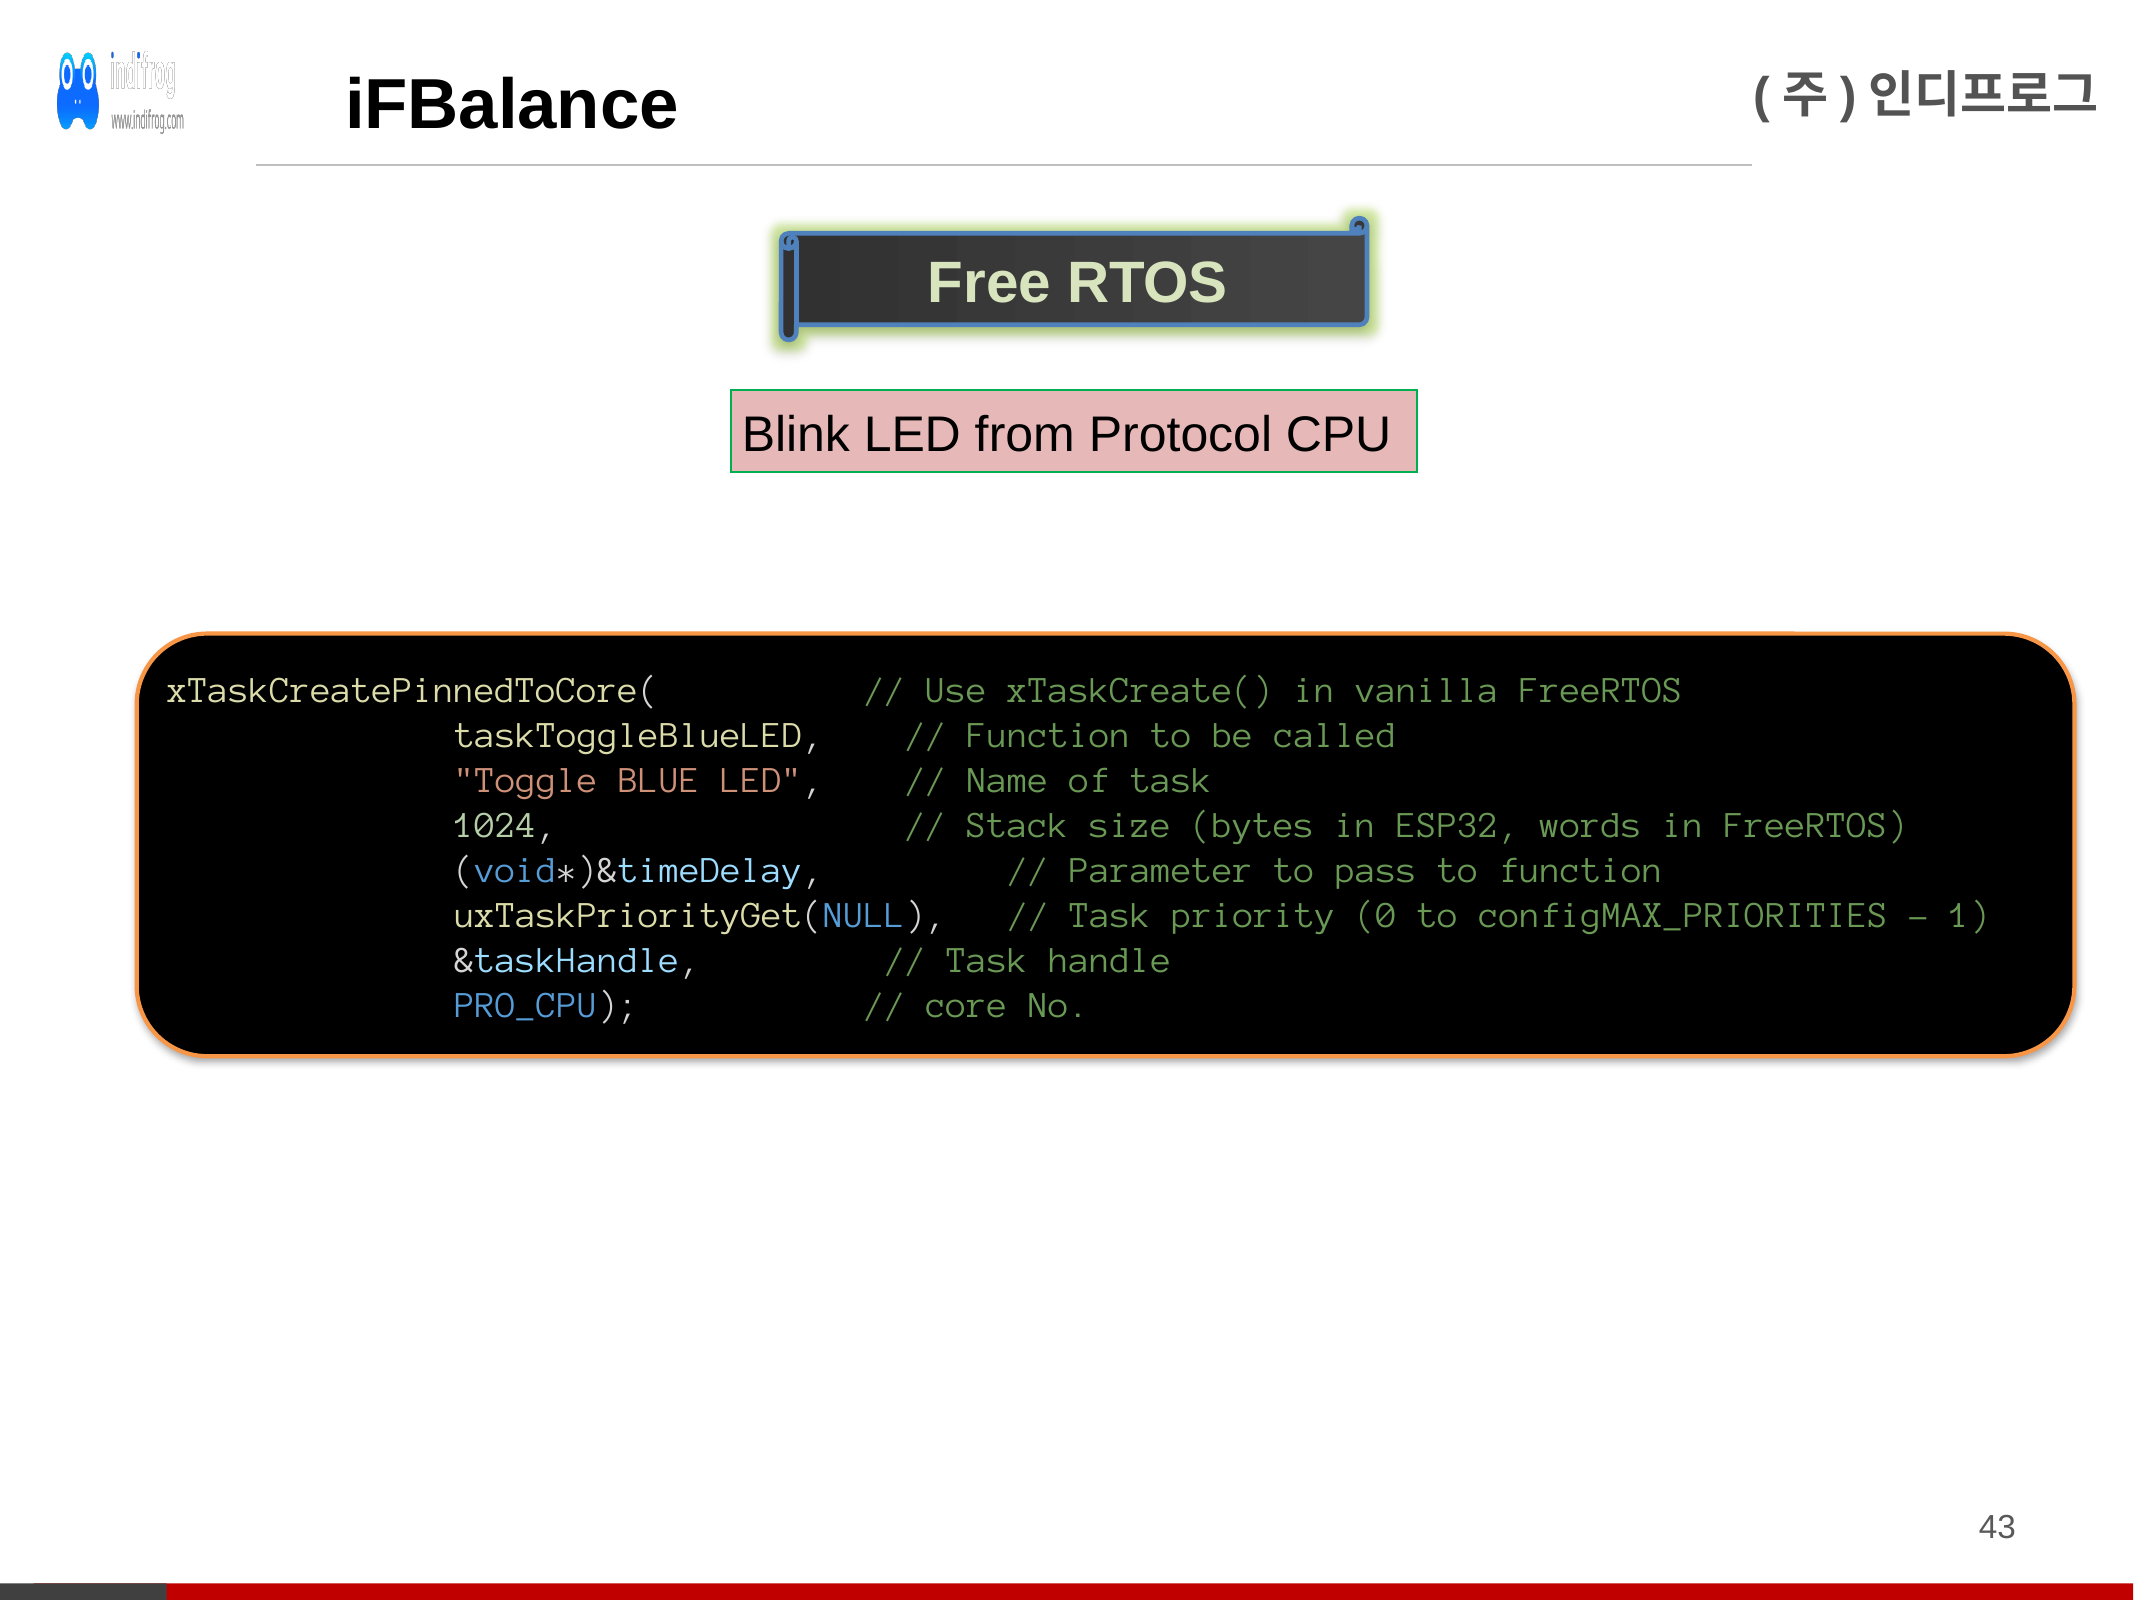

iFBalance
Free RTOS
Blink LED from Protocol CPU
xTaskCreatePinnedToCore(          // Use xTaskCreate() in vanilla FreeRTOS
              taskToggleBlueLED,    // Function to be called
              "Toggle BLUE LED",    // Name of task
              1024,                 // Stack size (bytes in ESP32, words in FreeRTOS)
              (void*)&timeDelay,         // Parameter to pass to function
              uxTaskPriorityGet(NULL),   // Task priority (0 to configMAX_PRIORITIES - 1)
              &taskHandle,         // Task handle
              PRO_CPU);           // core No.
43